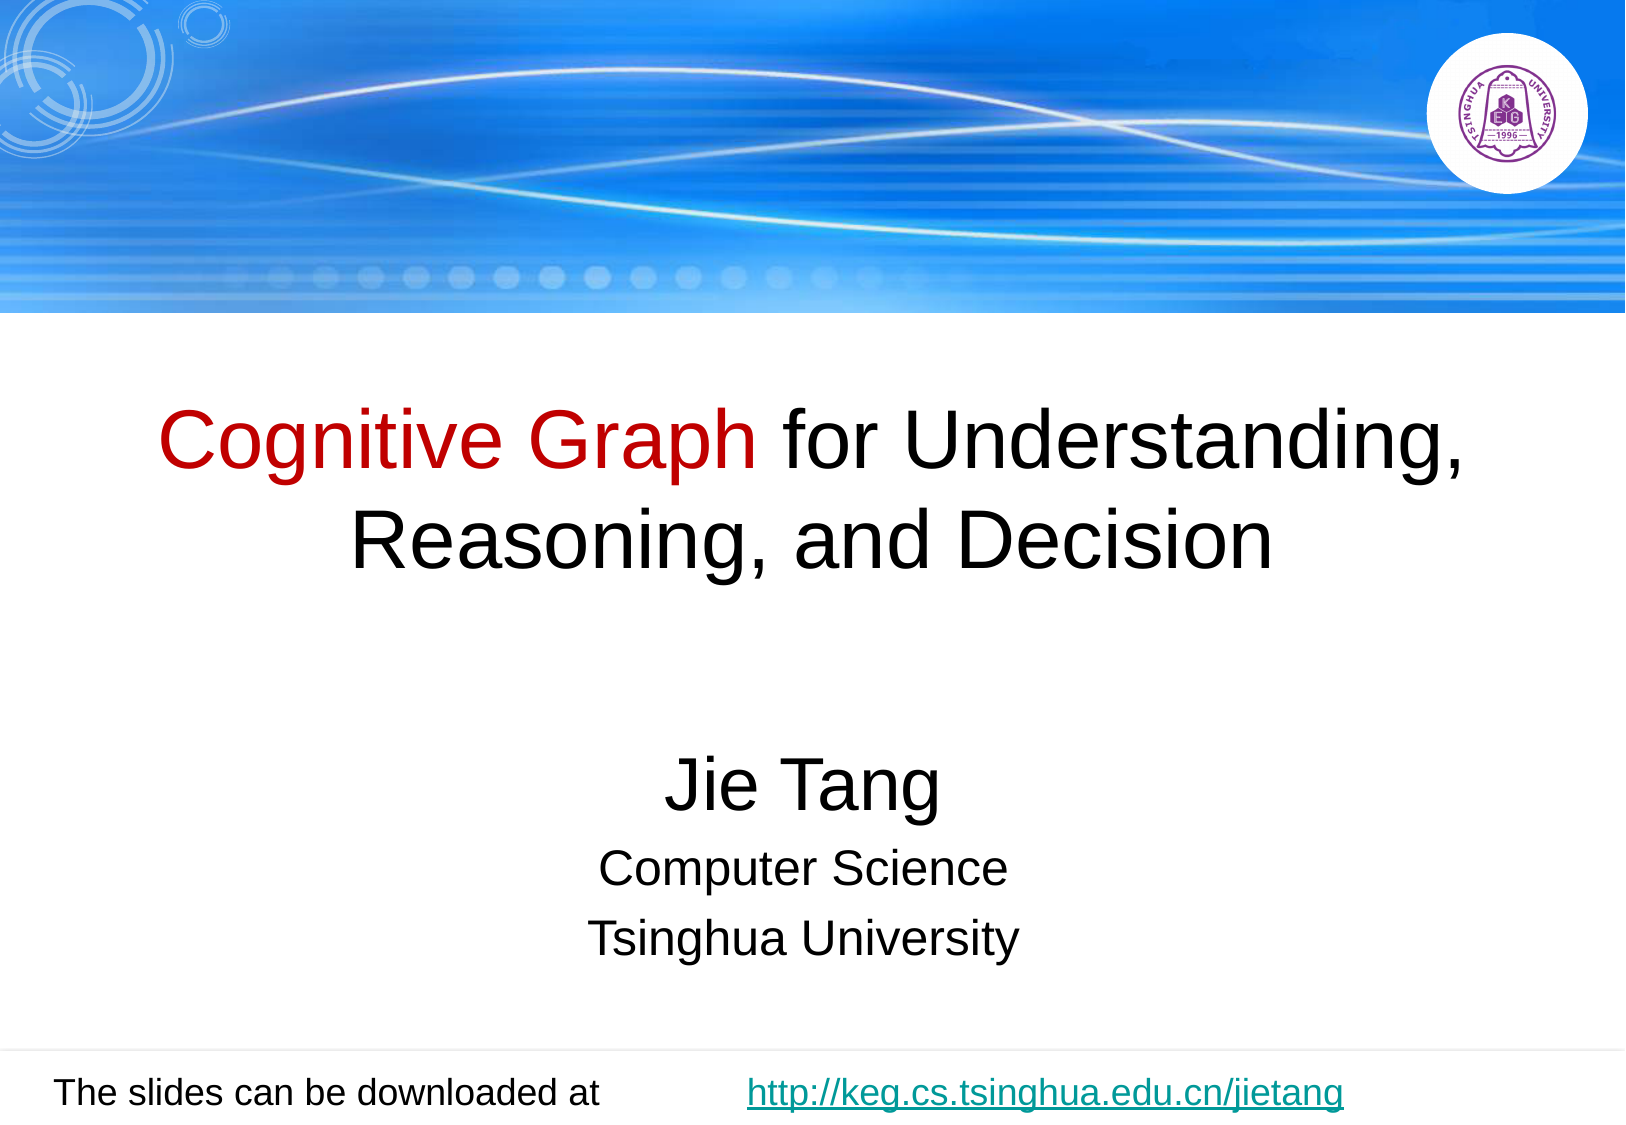

# Cognitive Graph for Understanding, Reasoning, and Decision
Jie Tang
Computer Science
Tsinghua University
The slides can be downloaded at              http://keg.cs.tsinghua.edu.cn/jietang